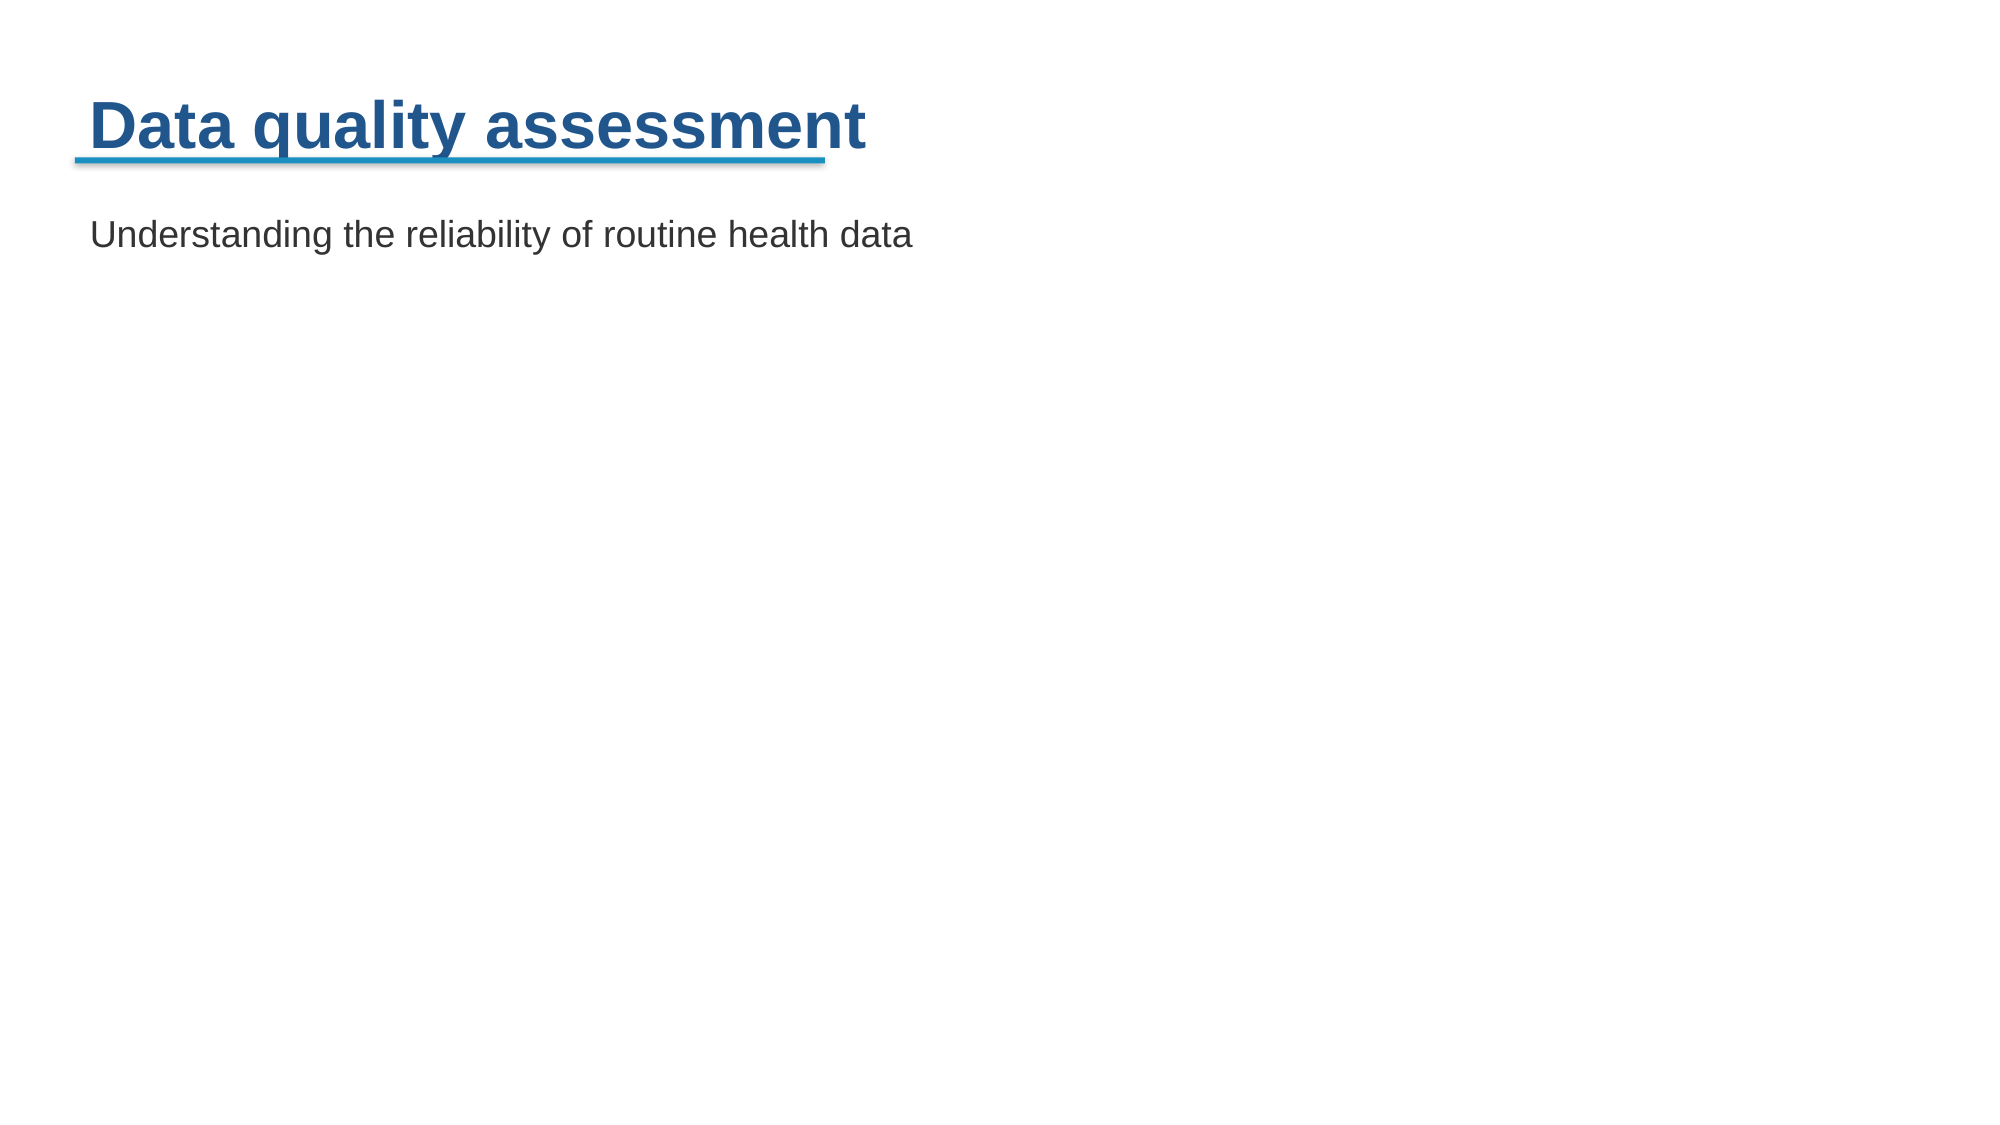

Data quality assessment

Understanding the reliability of routine health data